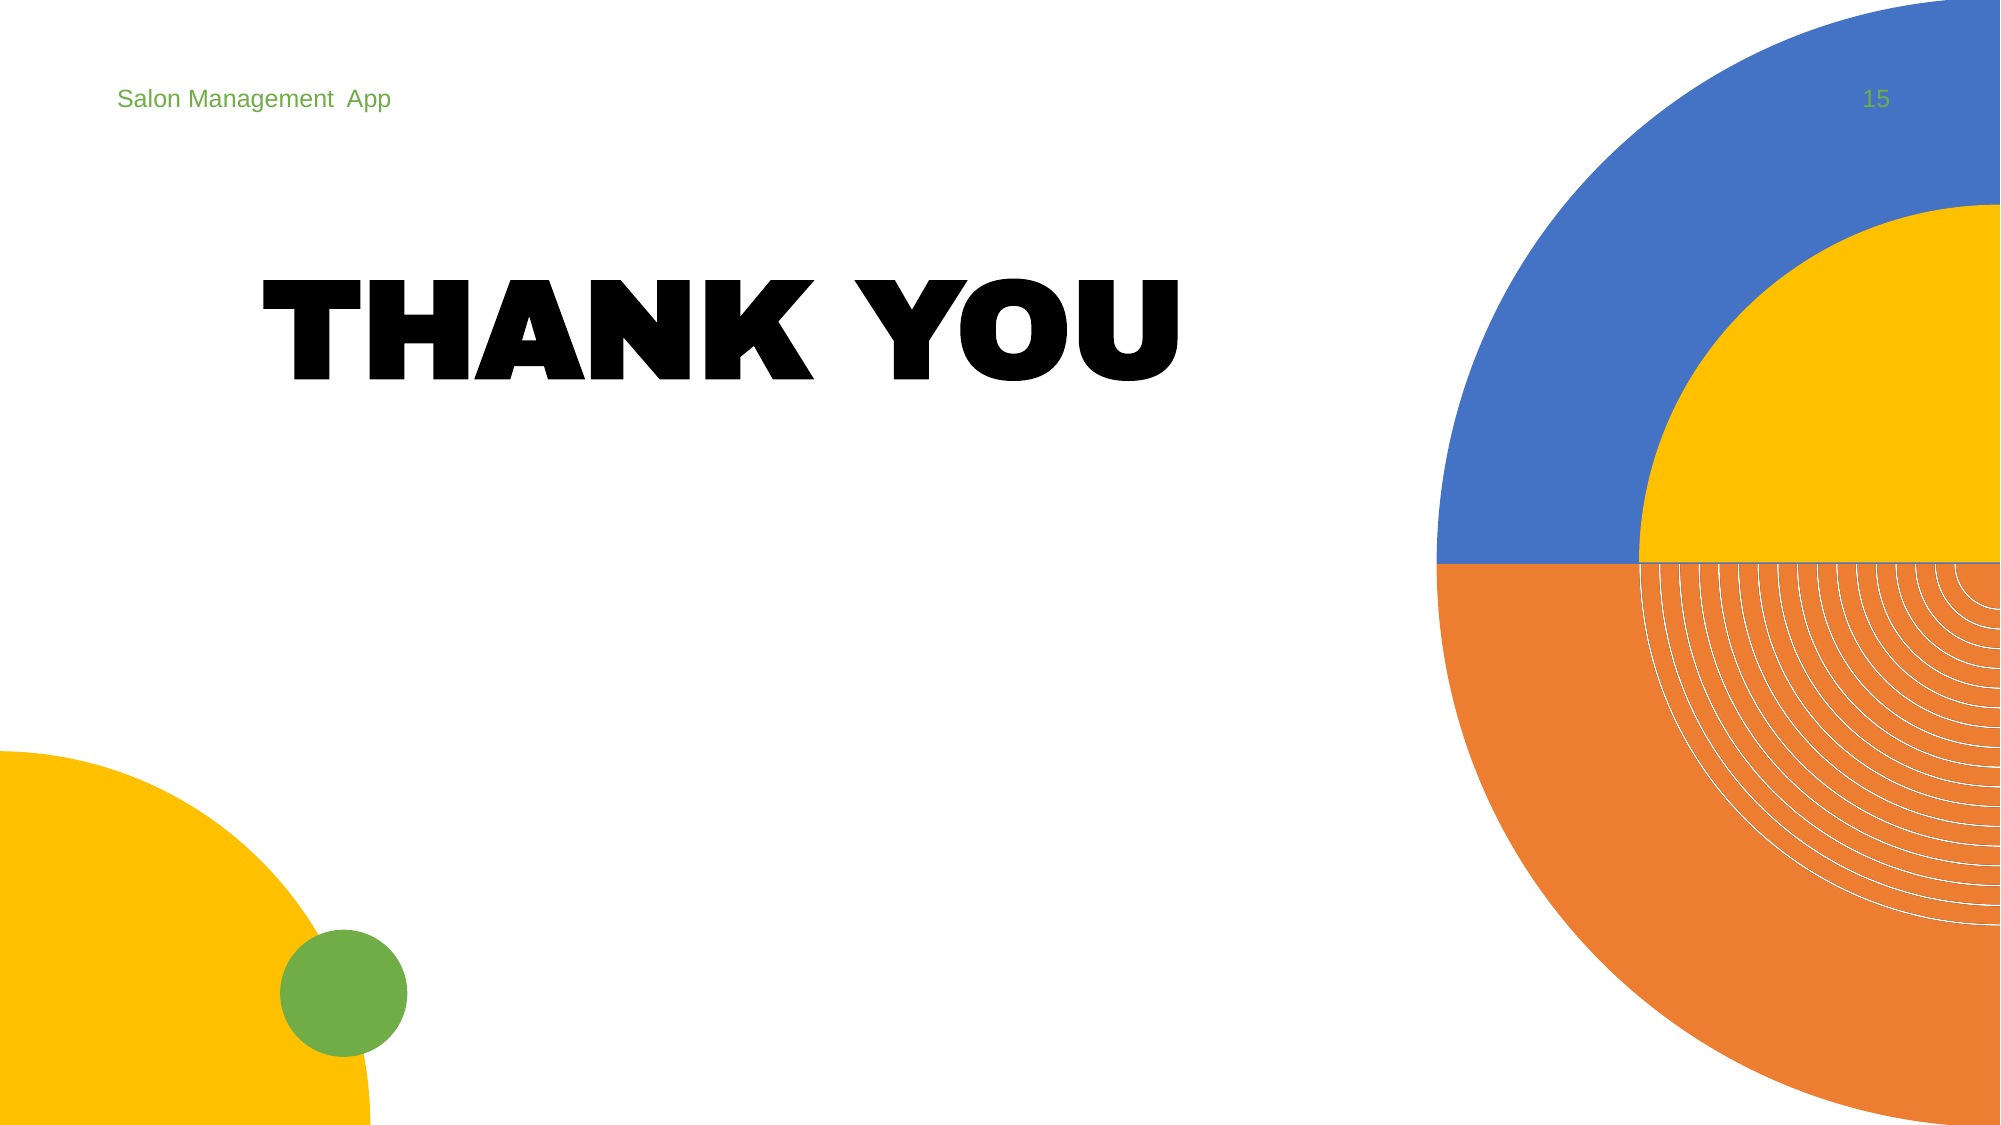

Salon Management  App
15
# Thank you